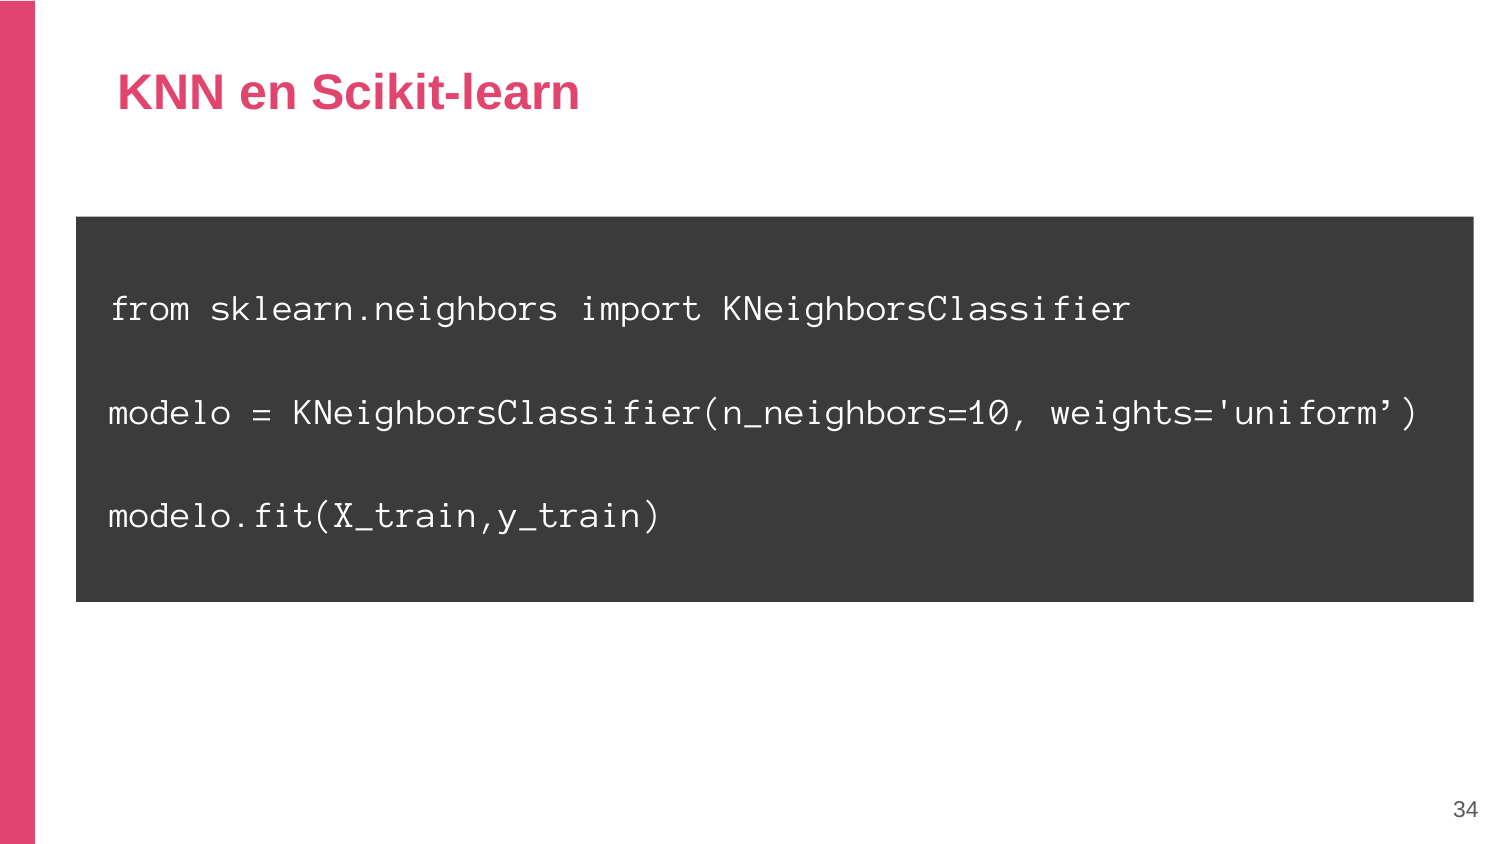

KNN en Scikit-learn

from sklearn.neighbors import KNeighborsClassifier

modelo = KNeighborsClassifier(n_neighbors=10, weights='uniform’)

modelo.fit(X_train,y_train)

34